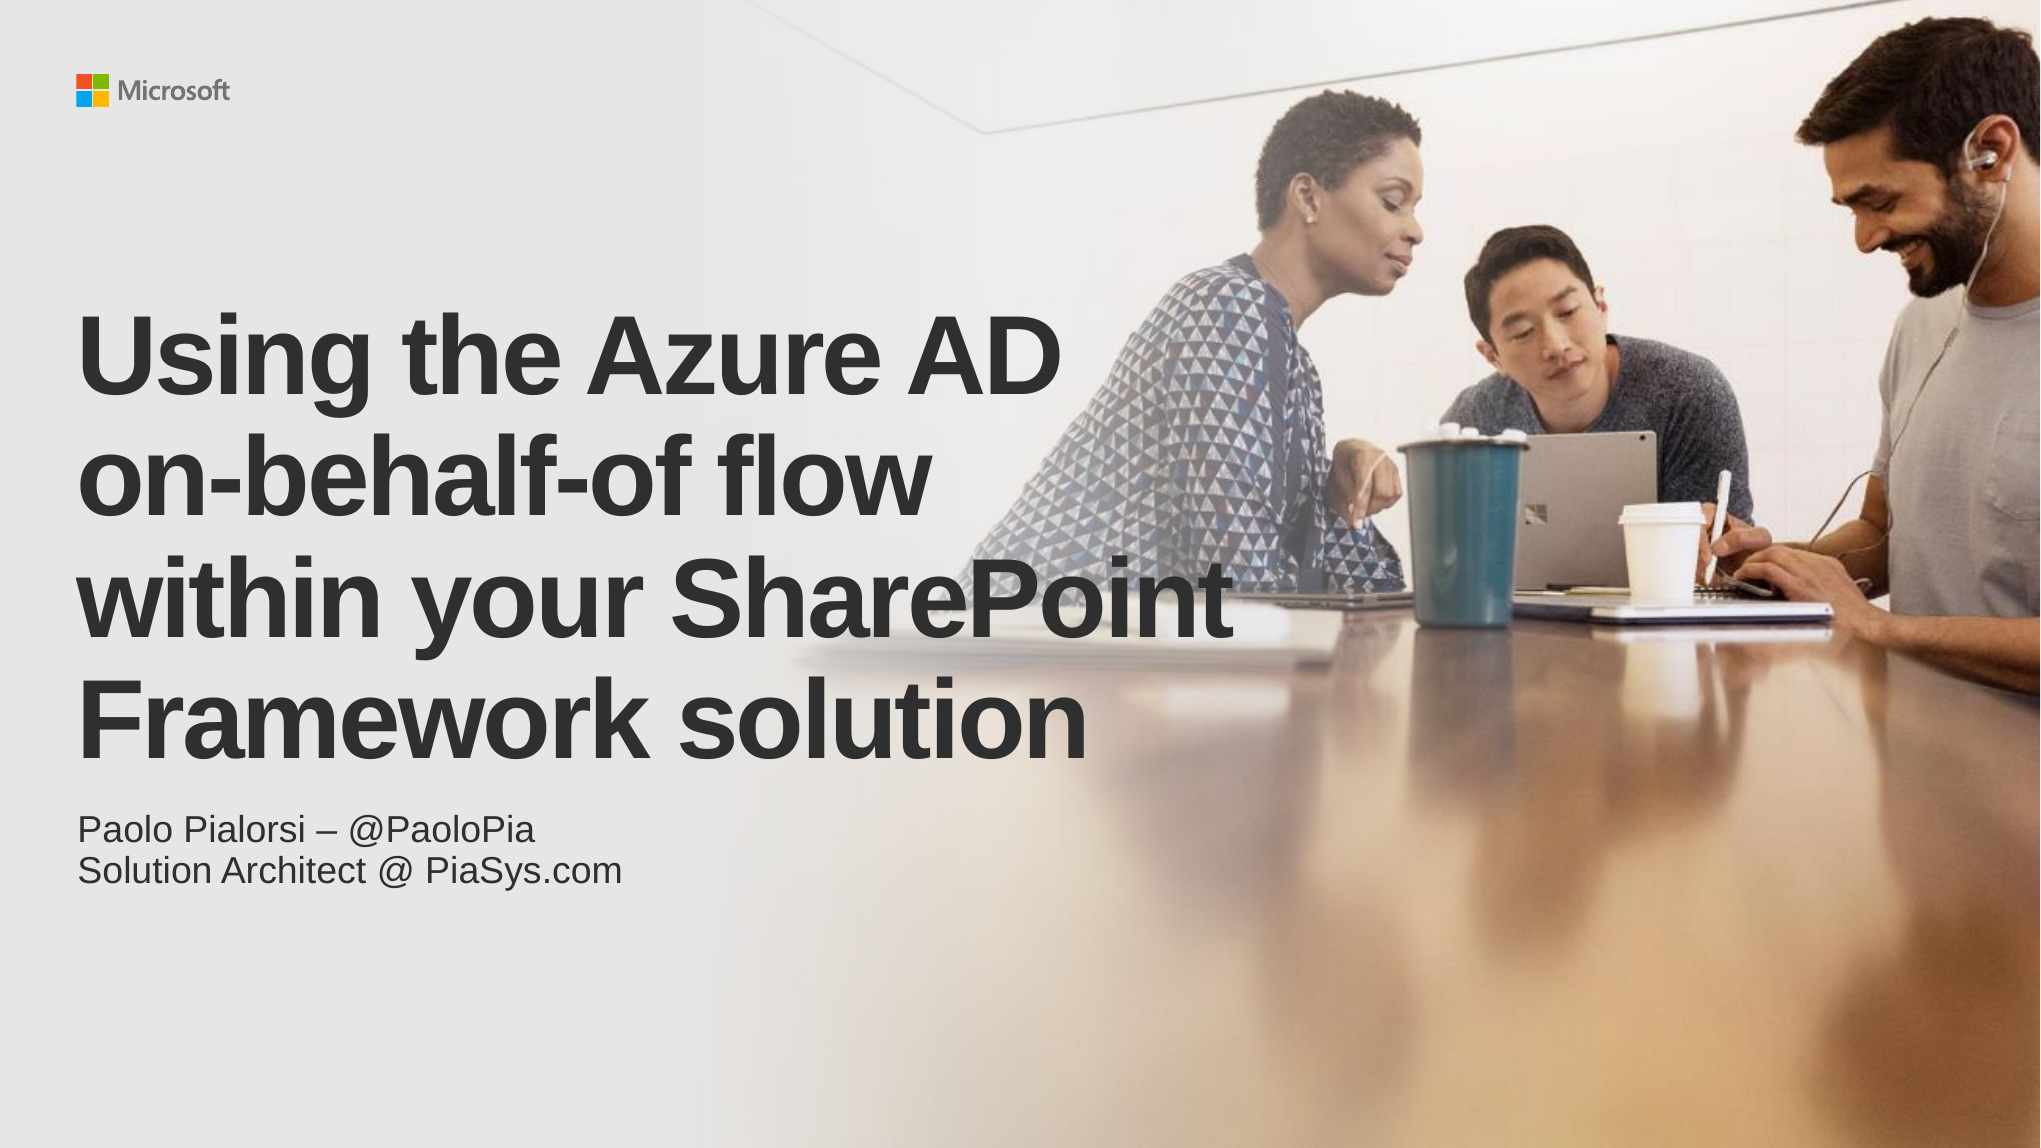

# Using the Azure AD on-behalf-of flow within your SharePoint Framework solution
Paolo Pialorsi – @PaoloPia
Solution Architect @ PiaSys.com